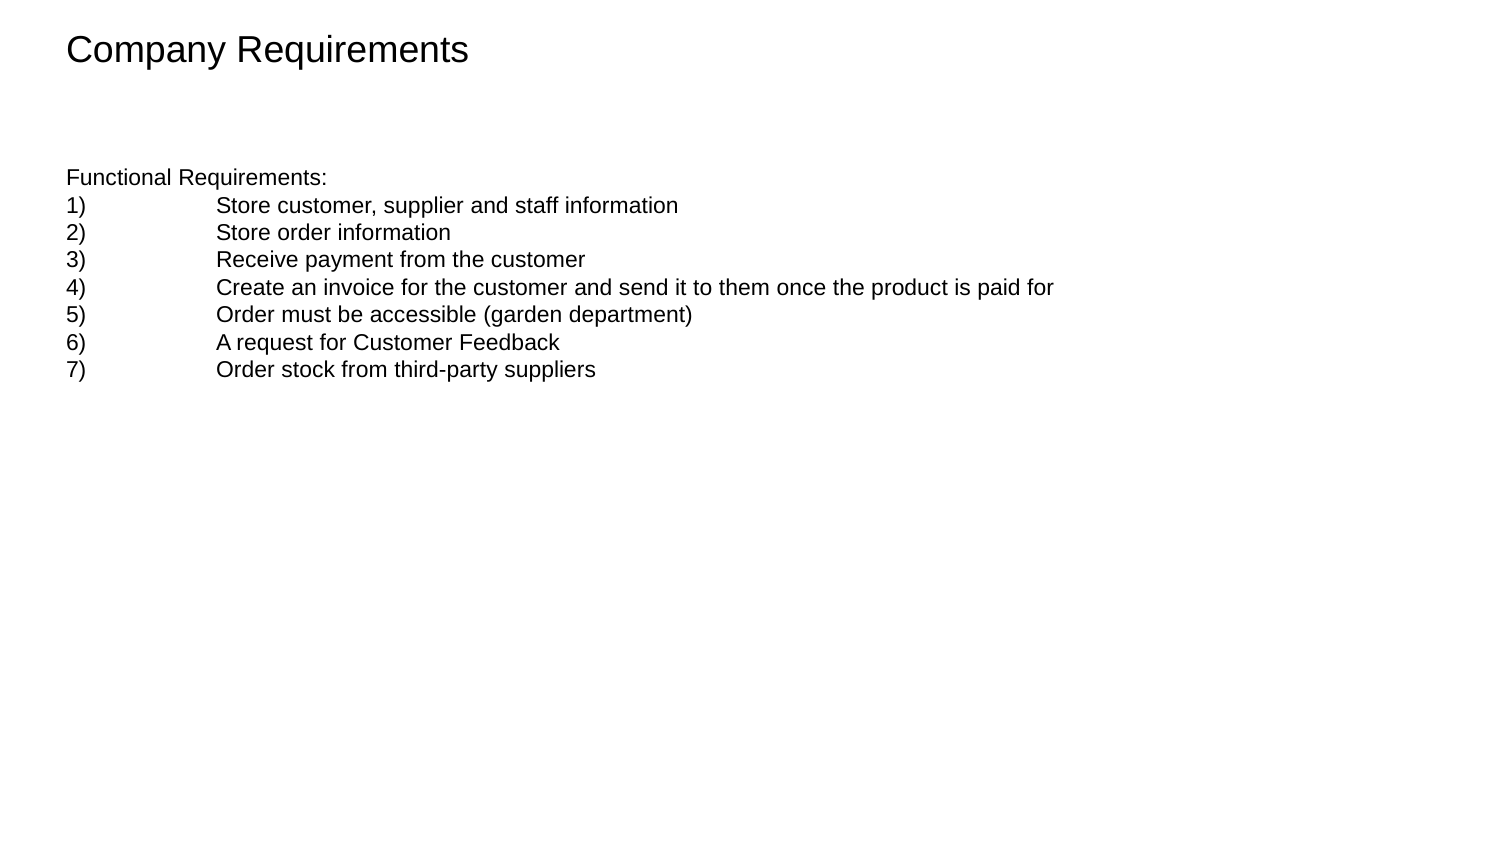

# Company Requirements
Functional Requirements:
1)	Store customer, supplier and staff information​
2)	Store order information​
3)	Receive payment from the customer​
4)	Create an invoice for the customer and send it to them once the product is paid for​
5)	Order must be accessible (garden department) ​
6)	A request for Customer Feedback​
7)	Order stock from third-party suppliers​